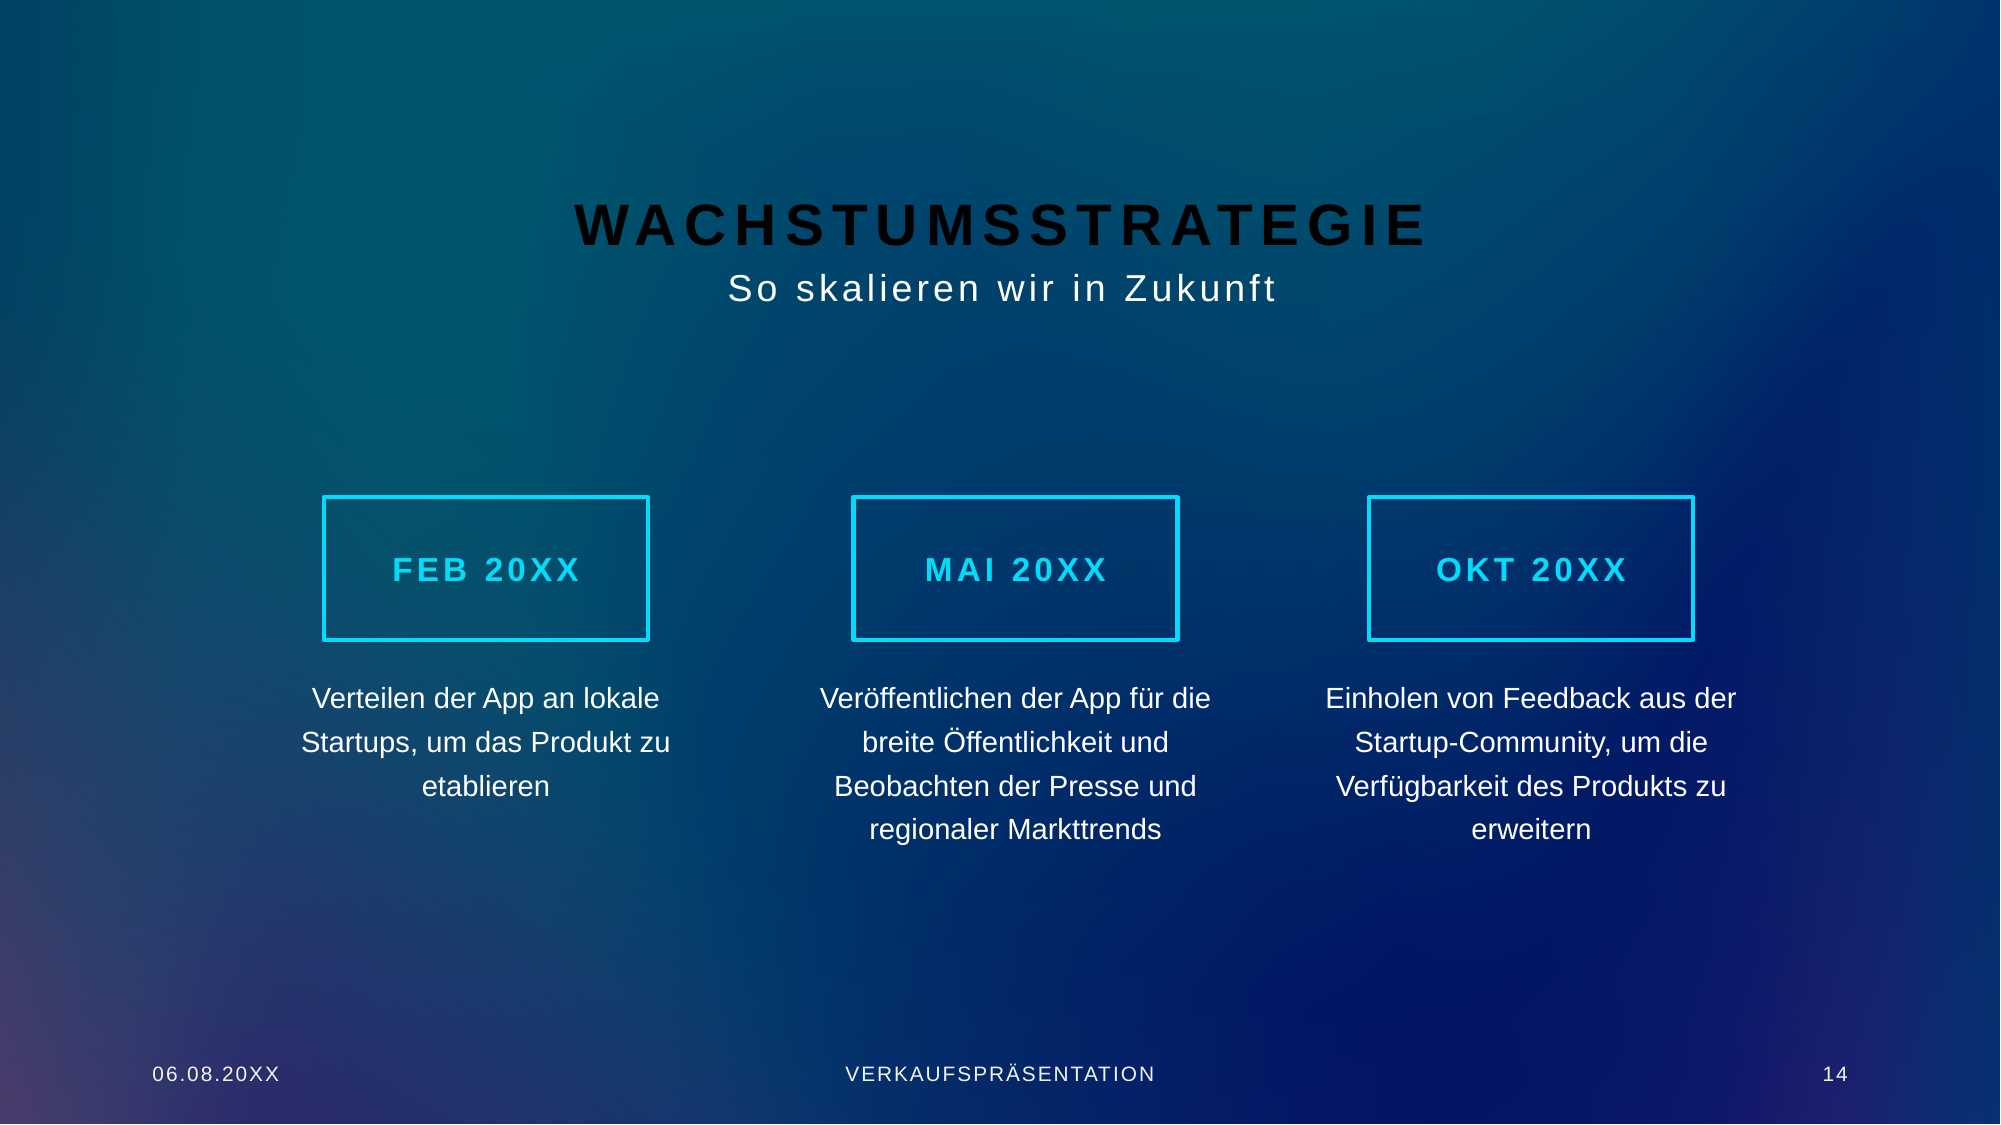

# Wachstumsstrategie
So skalieren wir in Zukunft
Feb 20xx
Mai 20xx
Okt 20xx
Verteilen der App an lokale Startups, um das Produkt zu etablieren
Einholen von Feedback aus der Startup-Community, um die Verfügbarkeit des Produkts zu erweitern
Veröffentlichen der App für die breite Öffentlichkeit und Beobachten der Presse und regionaler Markttrends
06.08.20XX
VERKAUFSPRÄSENTATION
14